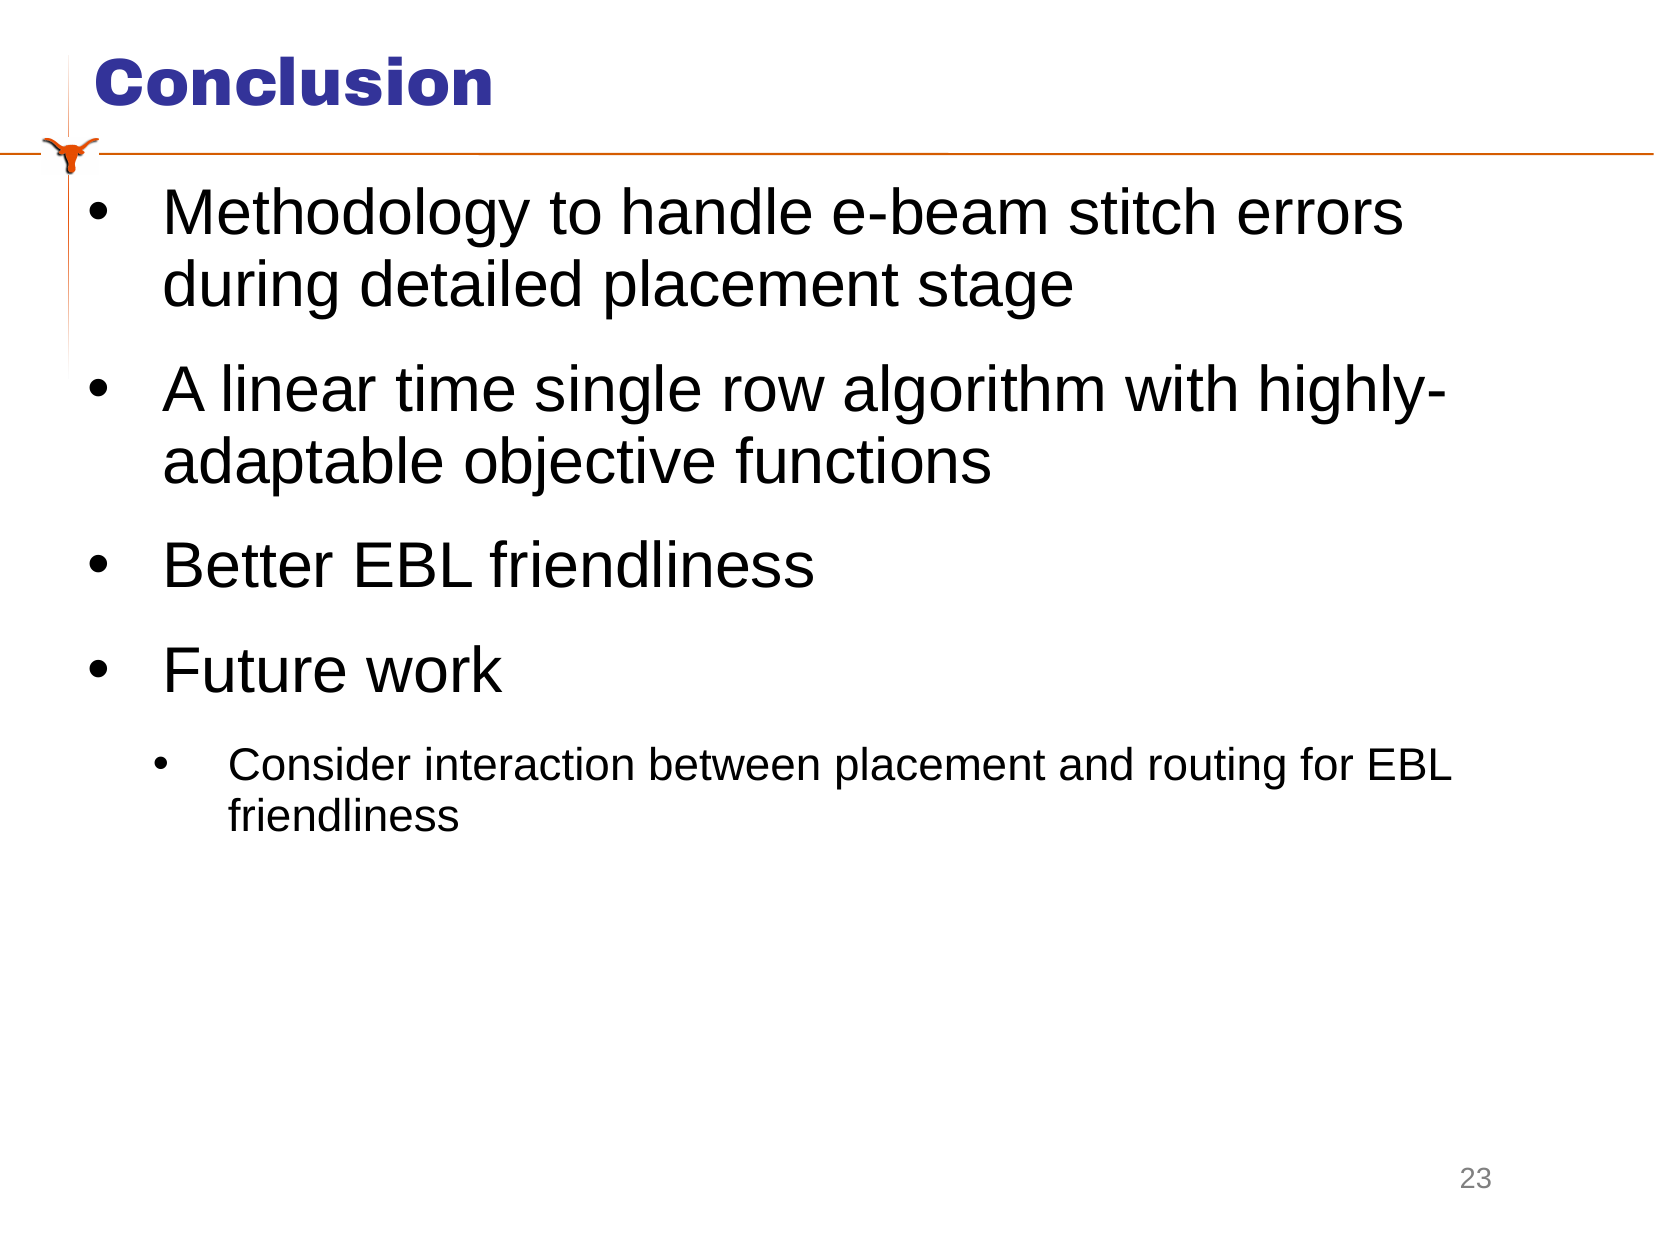

# Conclusion
Methodology to handle e-beam stitch errors during detailed placement stage
A linear time single row algorithm with highly-adaptable objective functions
Better EBL friendliness
Future work
Consider interaction between placement and routing for EBL friendliness
23